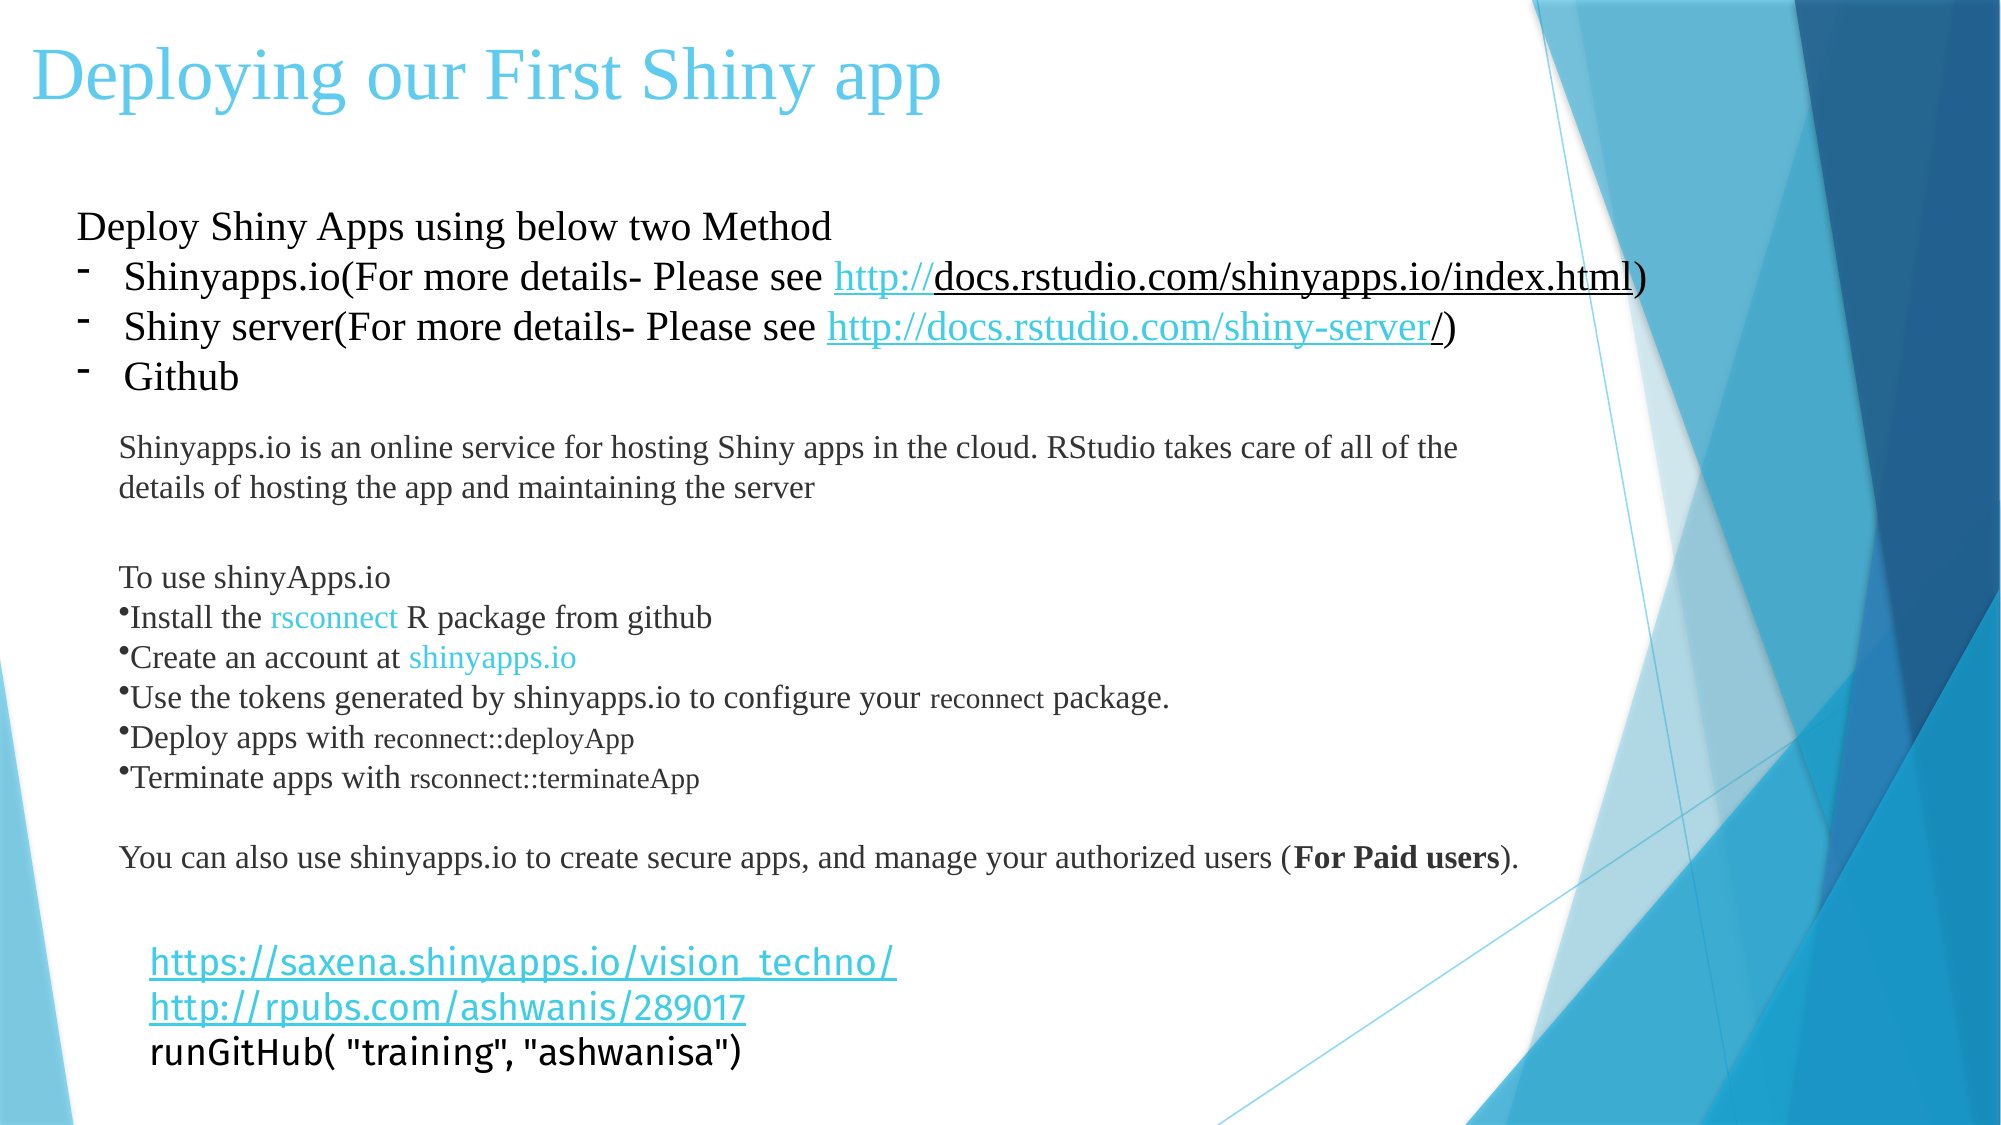

# Deploying our First Shiny app
Deploy Shiny Apps using below two Method
Shinyapps.io(For more details- Please see http://docs.rstudio.com/shinyapps.io/index.html)
Shiny server(For more details- Please see http://docs.rstudio.com/shiny-server/)
Github

Shinyapps.io is an online service for hosting Shiny apps in the cloud. RStudio takes care of all of the details of hosting the app and maintaining the server

To use shinyApps.io
Install the rsconnect R package from github
Create an account at shinyapps.io
Use the tokens generated by shinyapps.io to configure your reconnect package.
Deploy apps with reconnect::deployApp
Terminate apps with rsconnect::terminateApp

You can also use shinyapps.io to create secure apps, and manage your authorized users (For Paid users).
https://saxena.shinyapps.io/vision_techno/
http://rpubs.com/ashwanis/289017
runGitHub( "training", "ashwanisa")